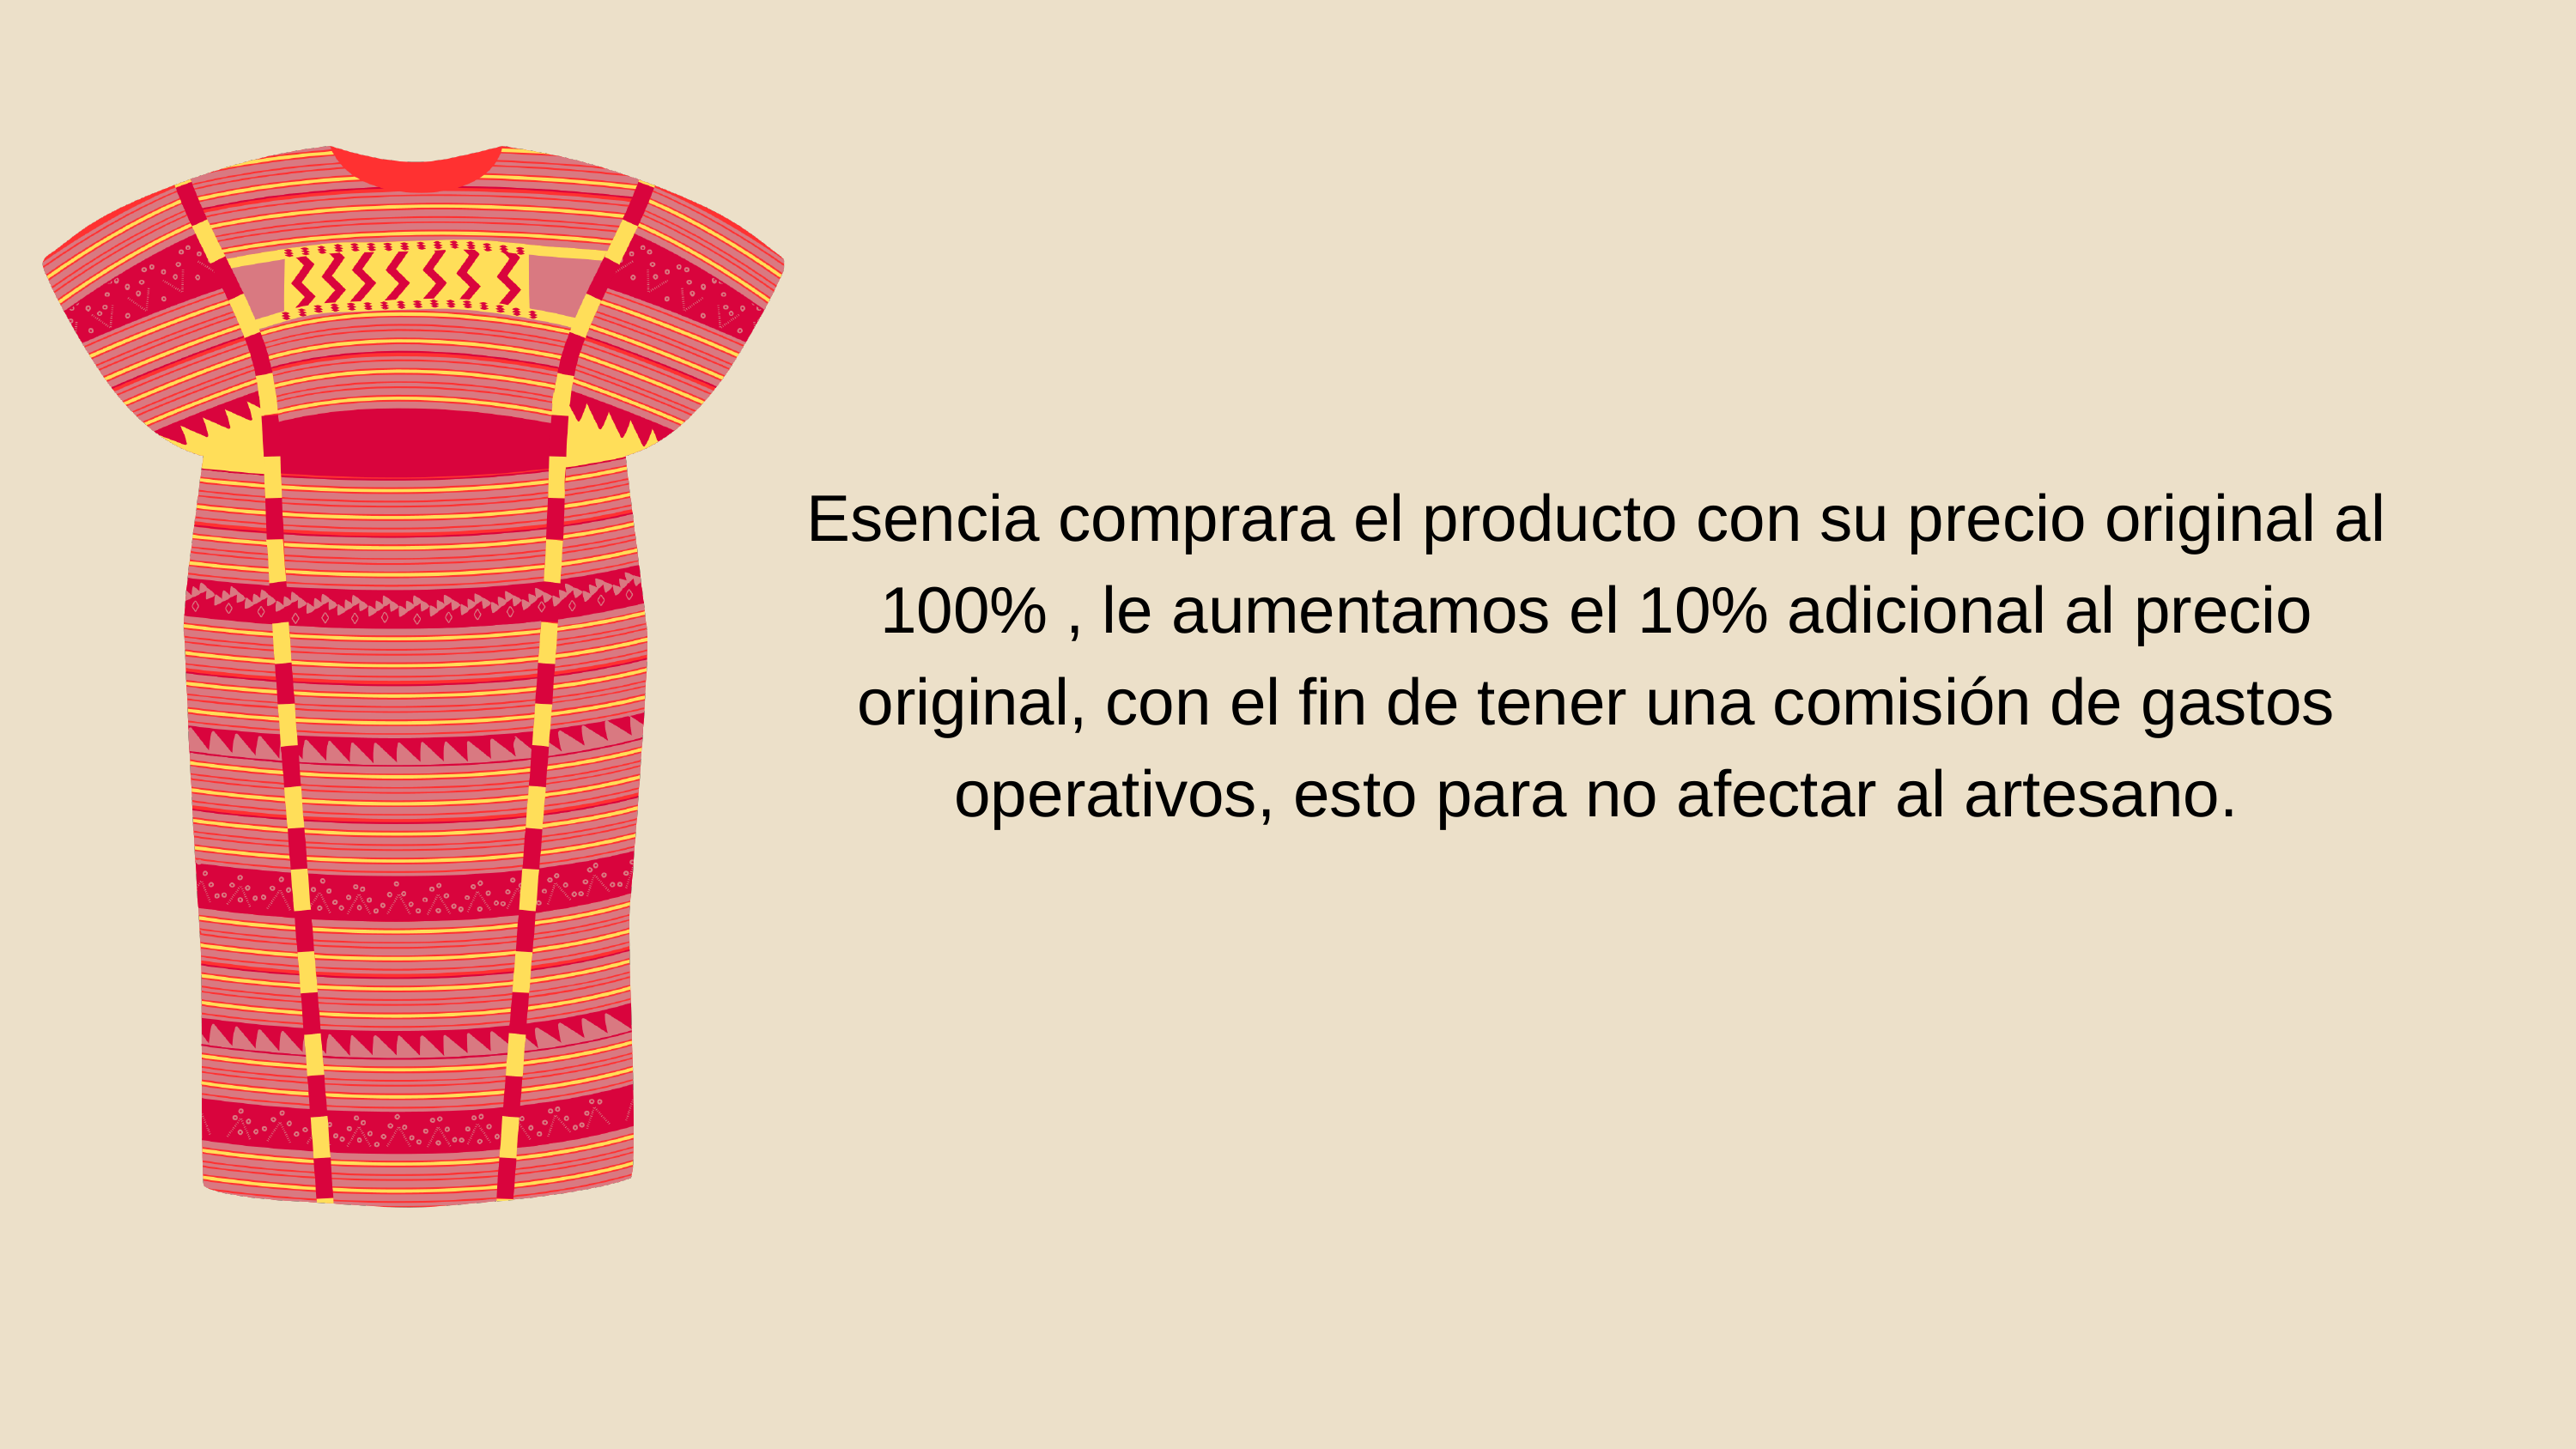

Esencia comprara el producto con su precio original al 100% , le aumentamos el 10% adicional al precio original, con el fin de tener una comisión de gastos operativos, esto para no afectar al artesano.